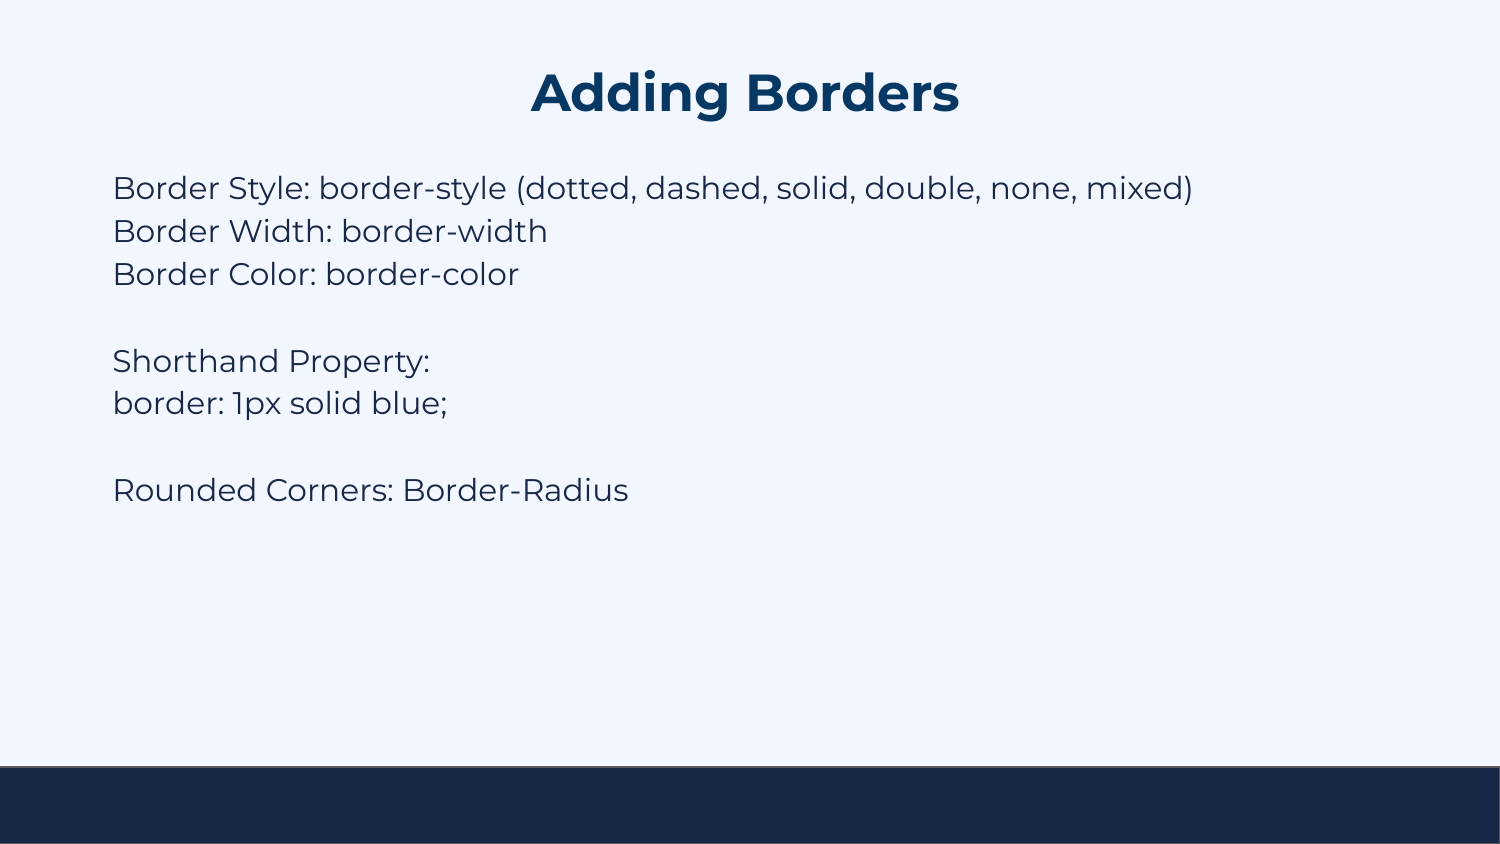

# Adding Borders
Border Style: border-style (dotted, dashed, solid, double, none, mixed)
Border Width: border-width
Border Color: border-color

Shorthand Property:
border: 1px solid blue;

Rounded Corners: Border-Radius